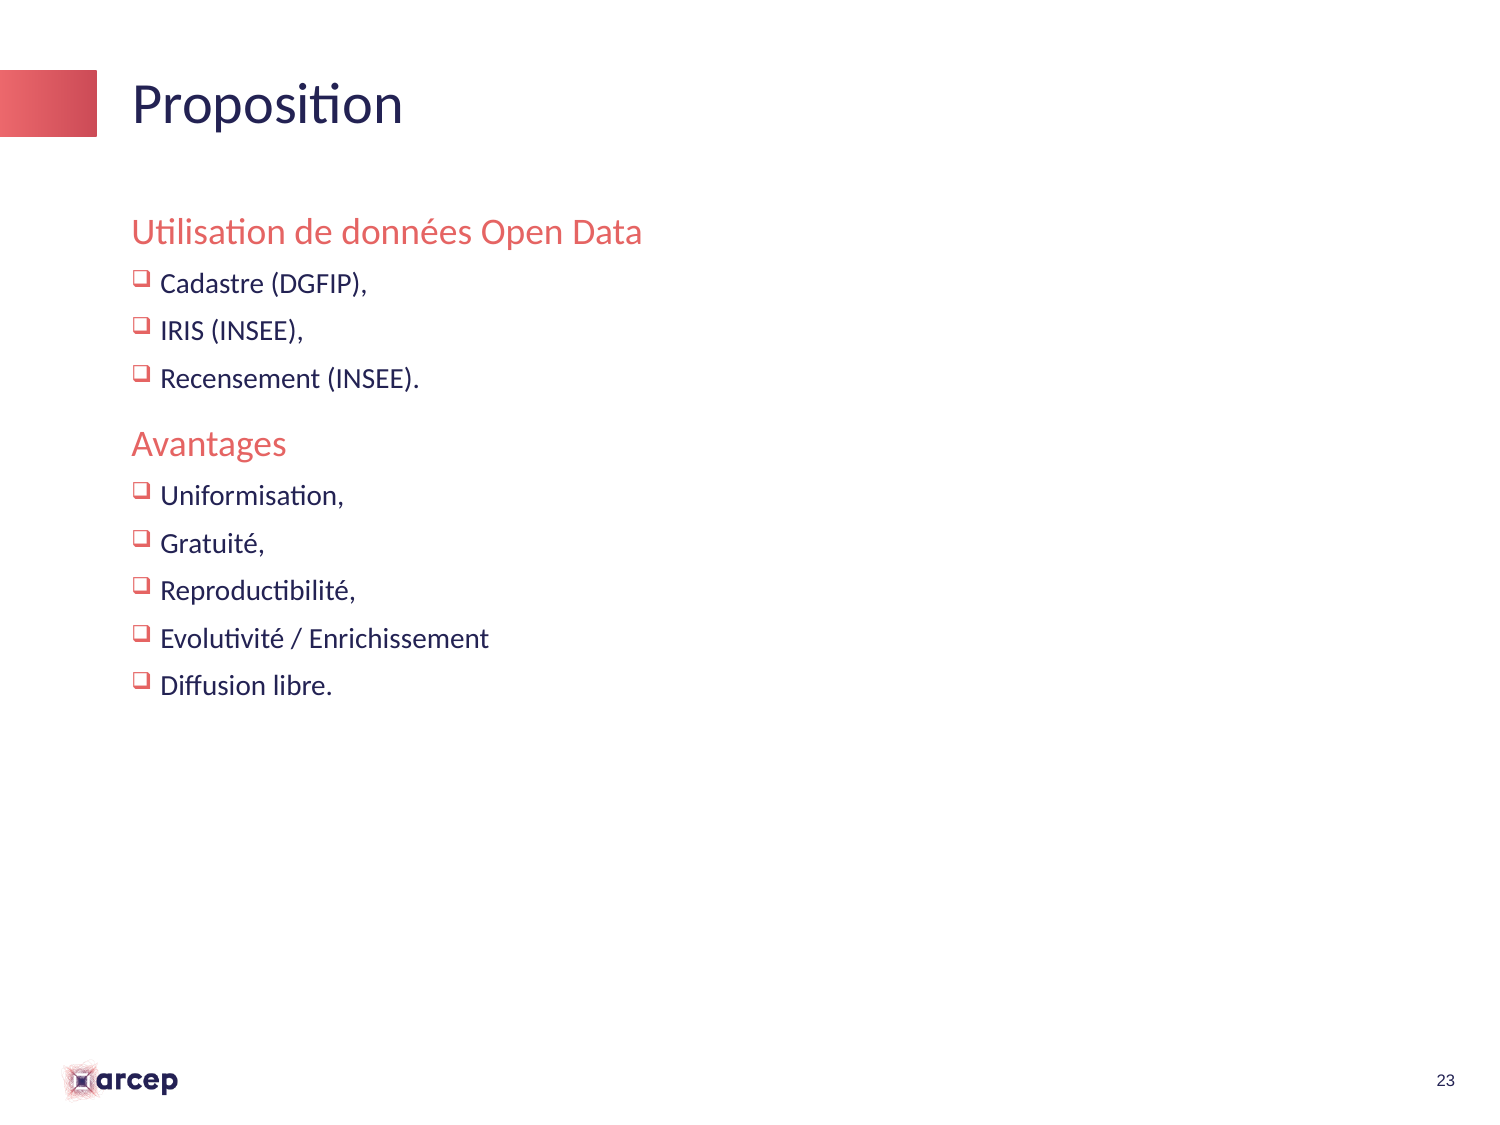

# Proposition
Utilisation de données Open Data
Cadastre (DGFIP),
IRIS (INSEE),
Recensement (INSEE).
Avantages
Uniformisation,
Gratuité,
Reproductibilité,
Evolutivité / Enrichissement
Diffusion libre.